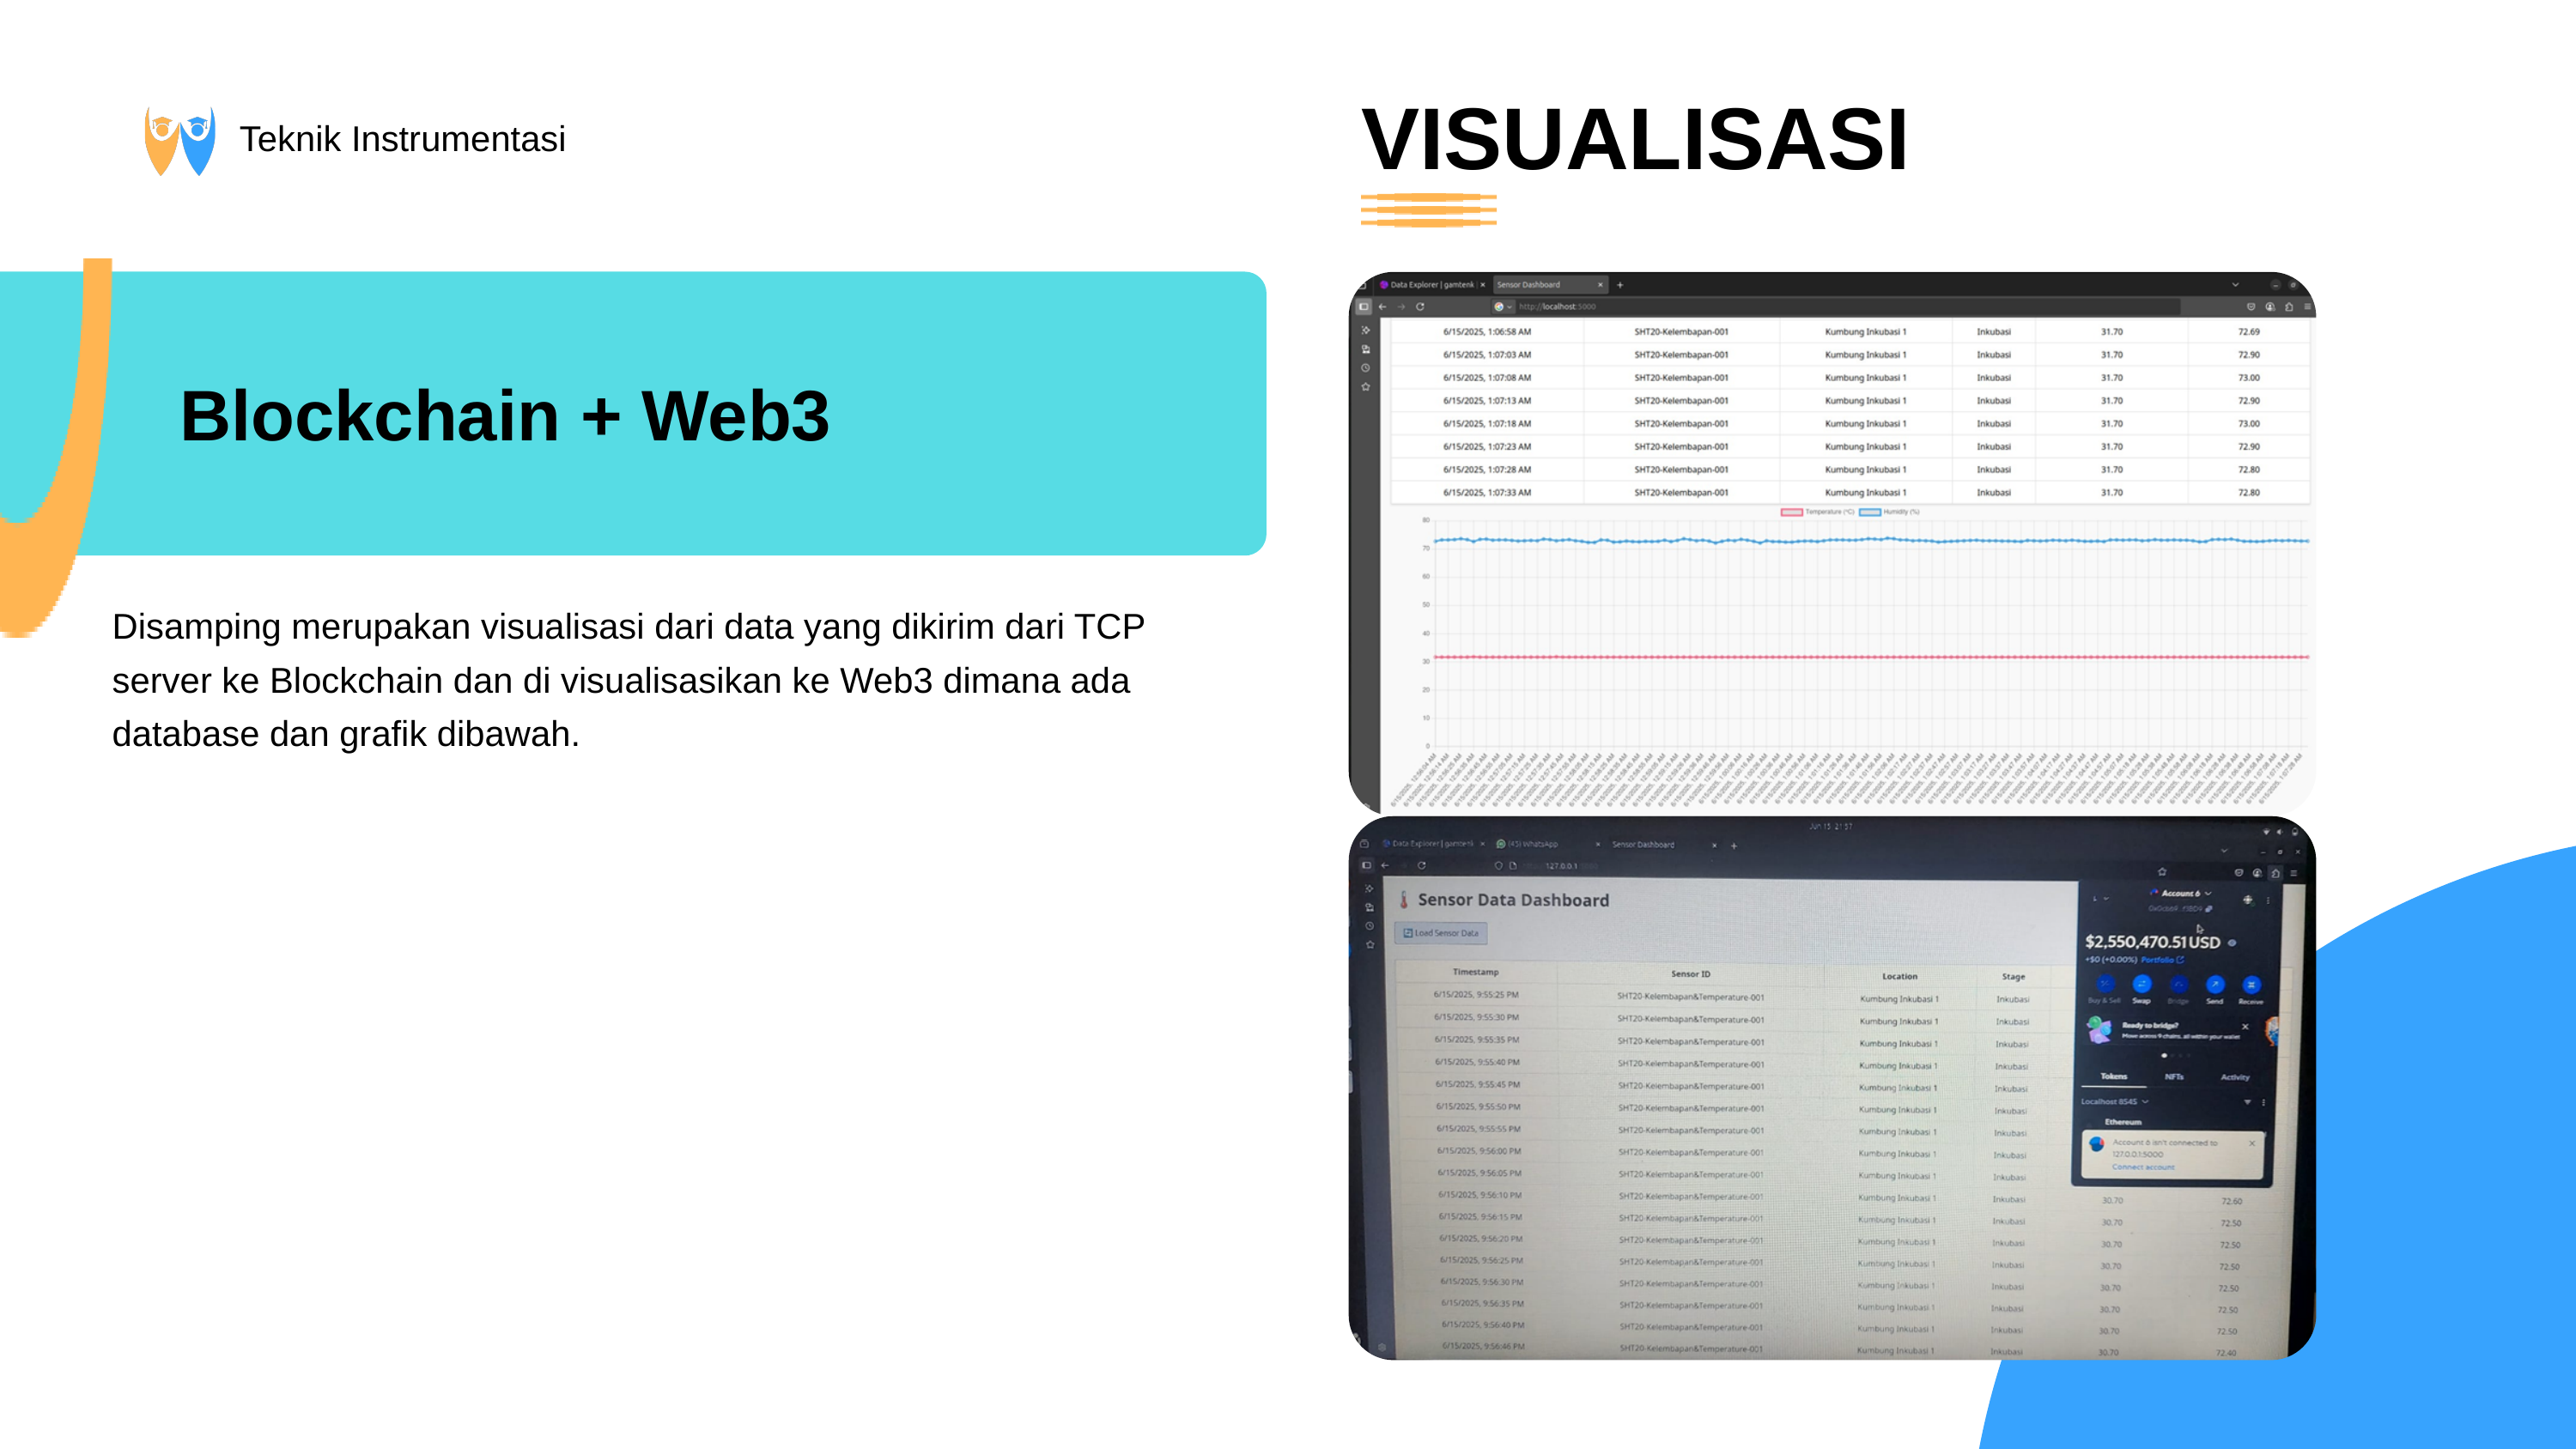

VISUALISASI

Teknik Instrumentasi

Blockchain + Web3
Disamping merupakan visualisasi dari data yang dikirim dari TCP server ke Blockchain dan di visualisasikan ke Web3 dimana ada database dan grafik dibawah.